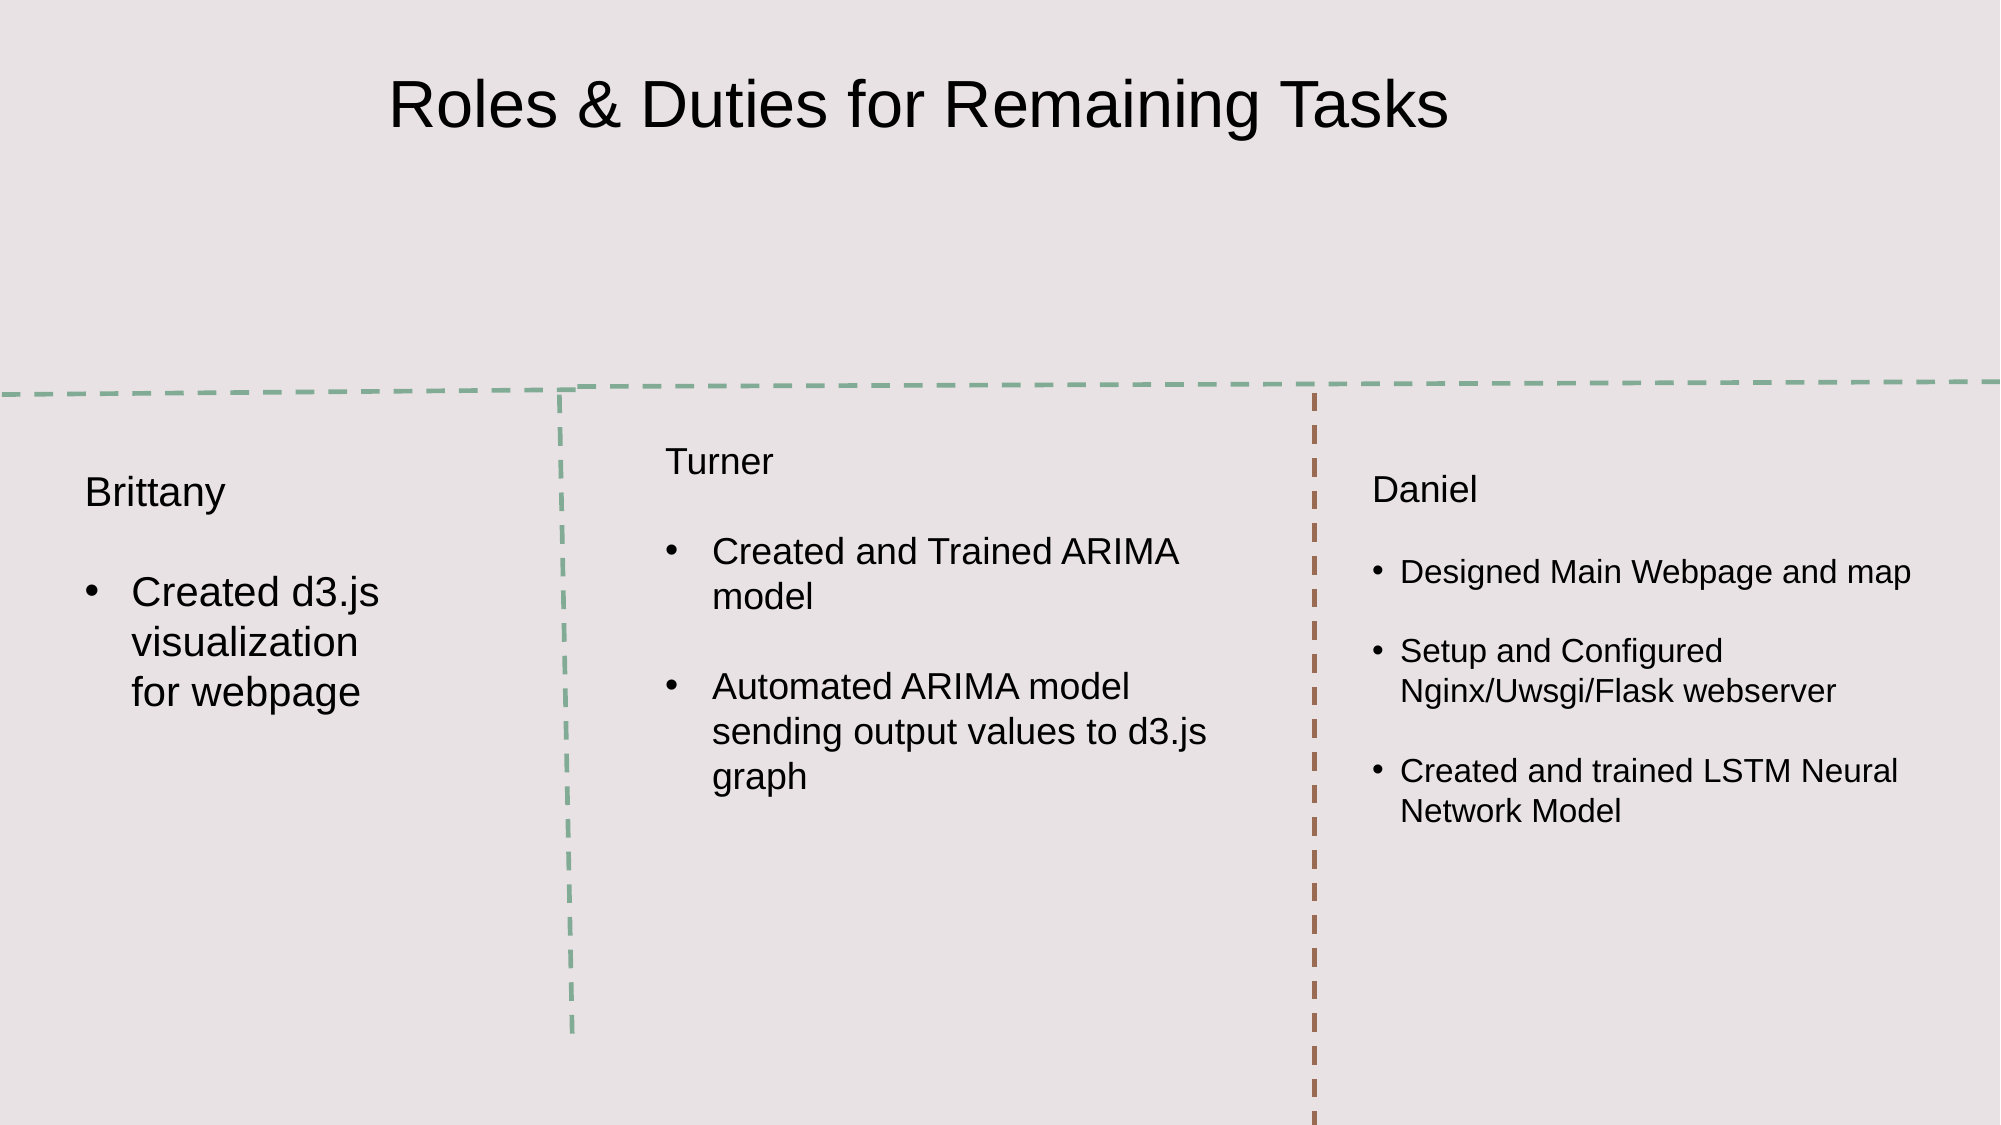

# Roles & Duties for Remaining Tasks
Turner

Created and Trained ARIMA model

Automated ARIMA model sending output values to d3.js graph

Brittany

Created d3.js visualization for webpage

Daniel

Designed Main Webpage and map

Setup and Configured Nginx/Uwsgi/Flask webserver

Created and trained LSTM Neural Network Model